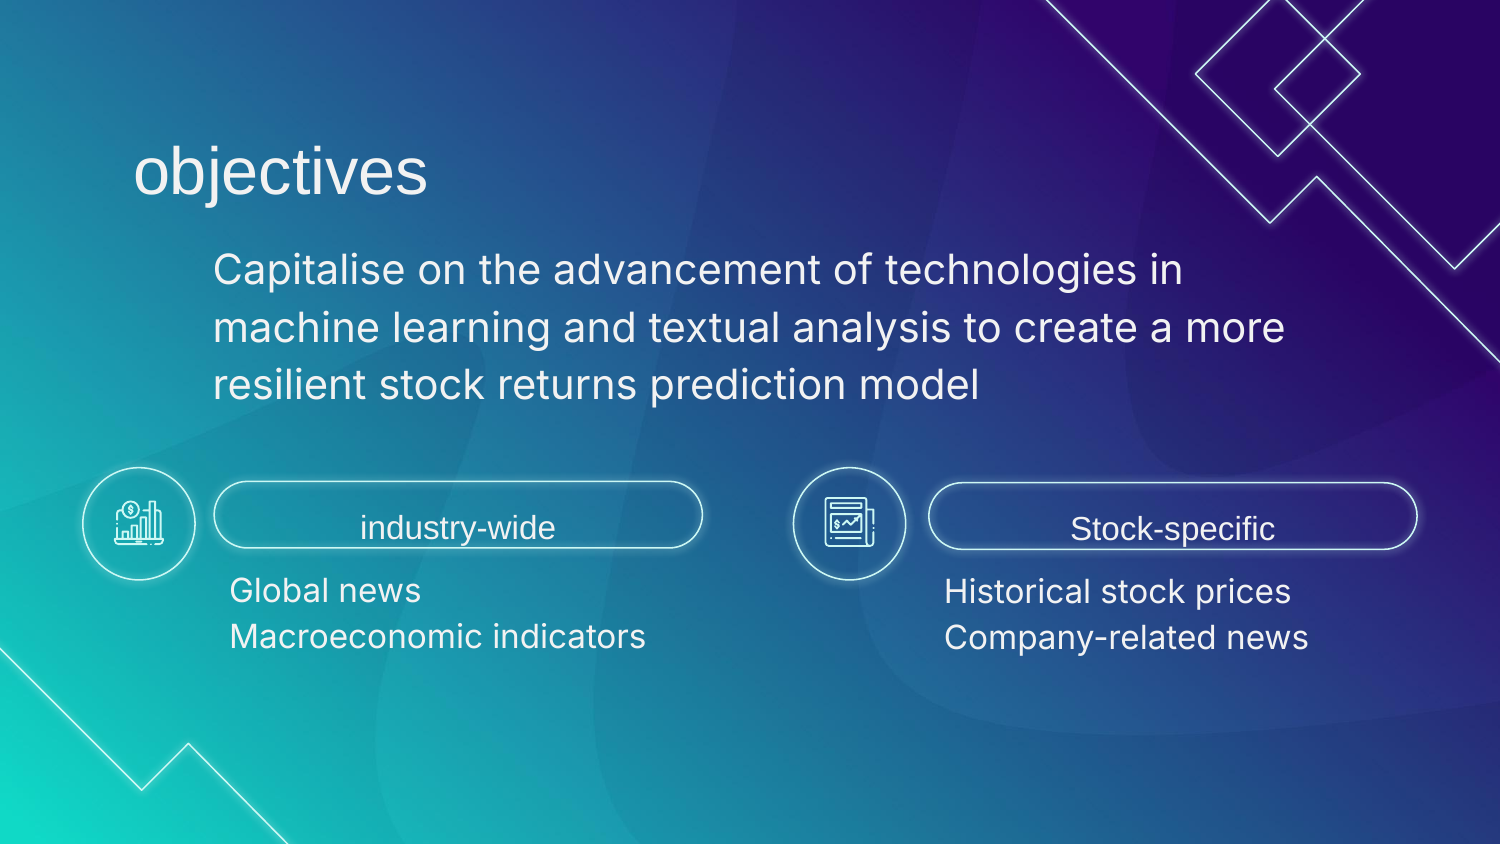

# objectives
Capitalise on the advancement of technologies in machine learning and textual analysis to create a more resilient stock returns prediction model

industry-wide

Stock-specific
Global news
Macroeconomic indicators
Historical stock prices
Company-related news